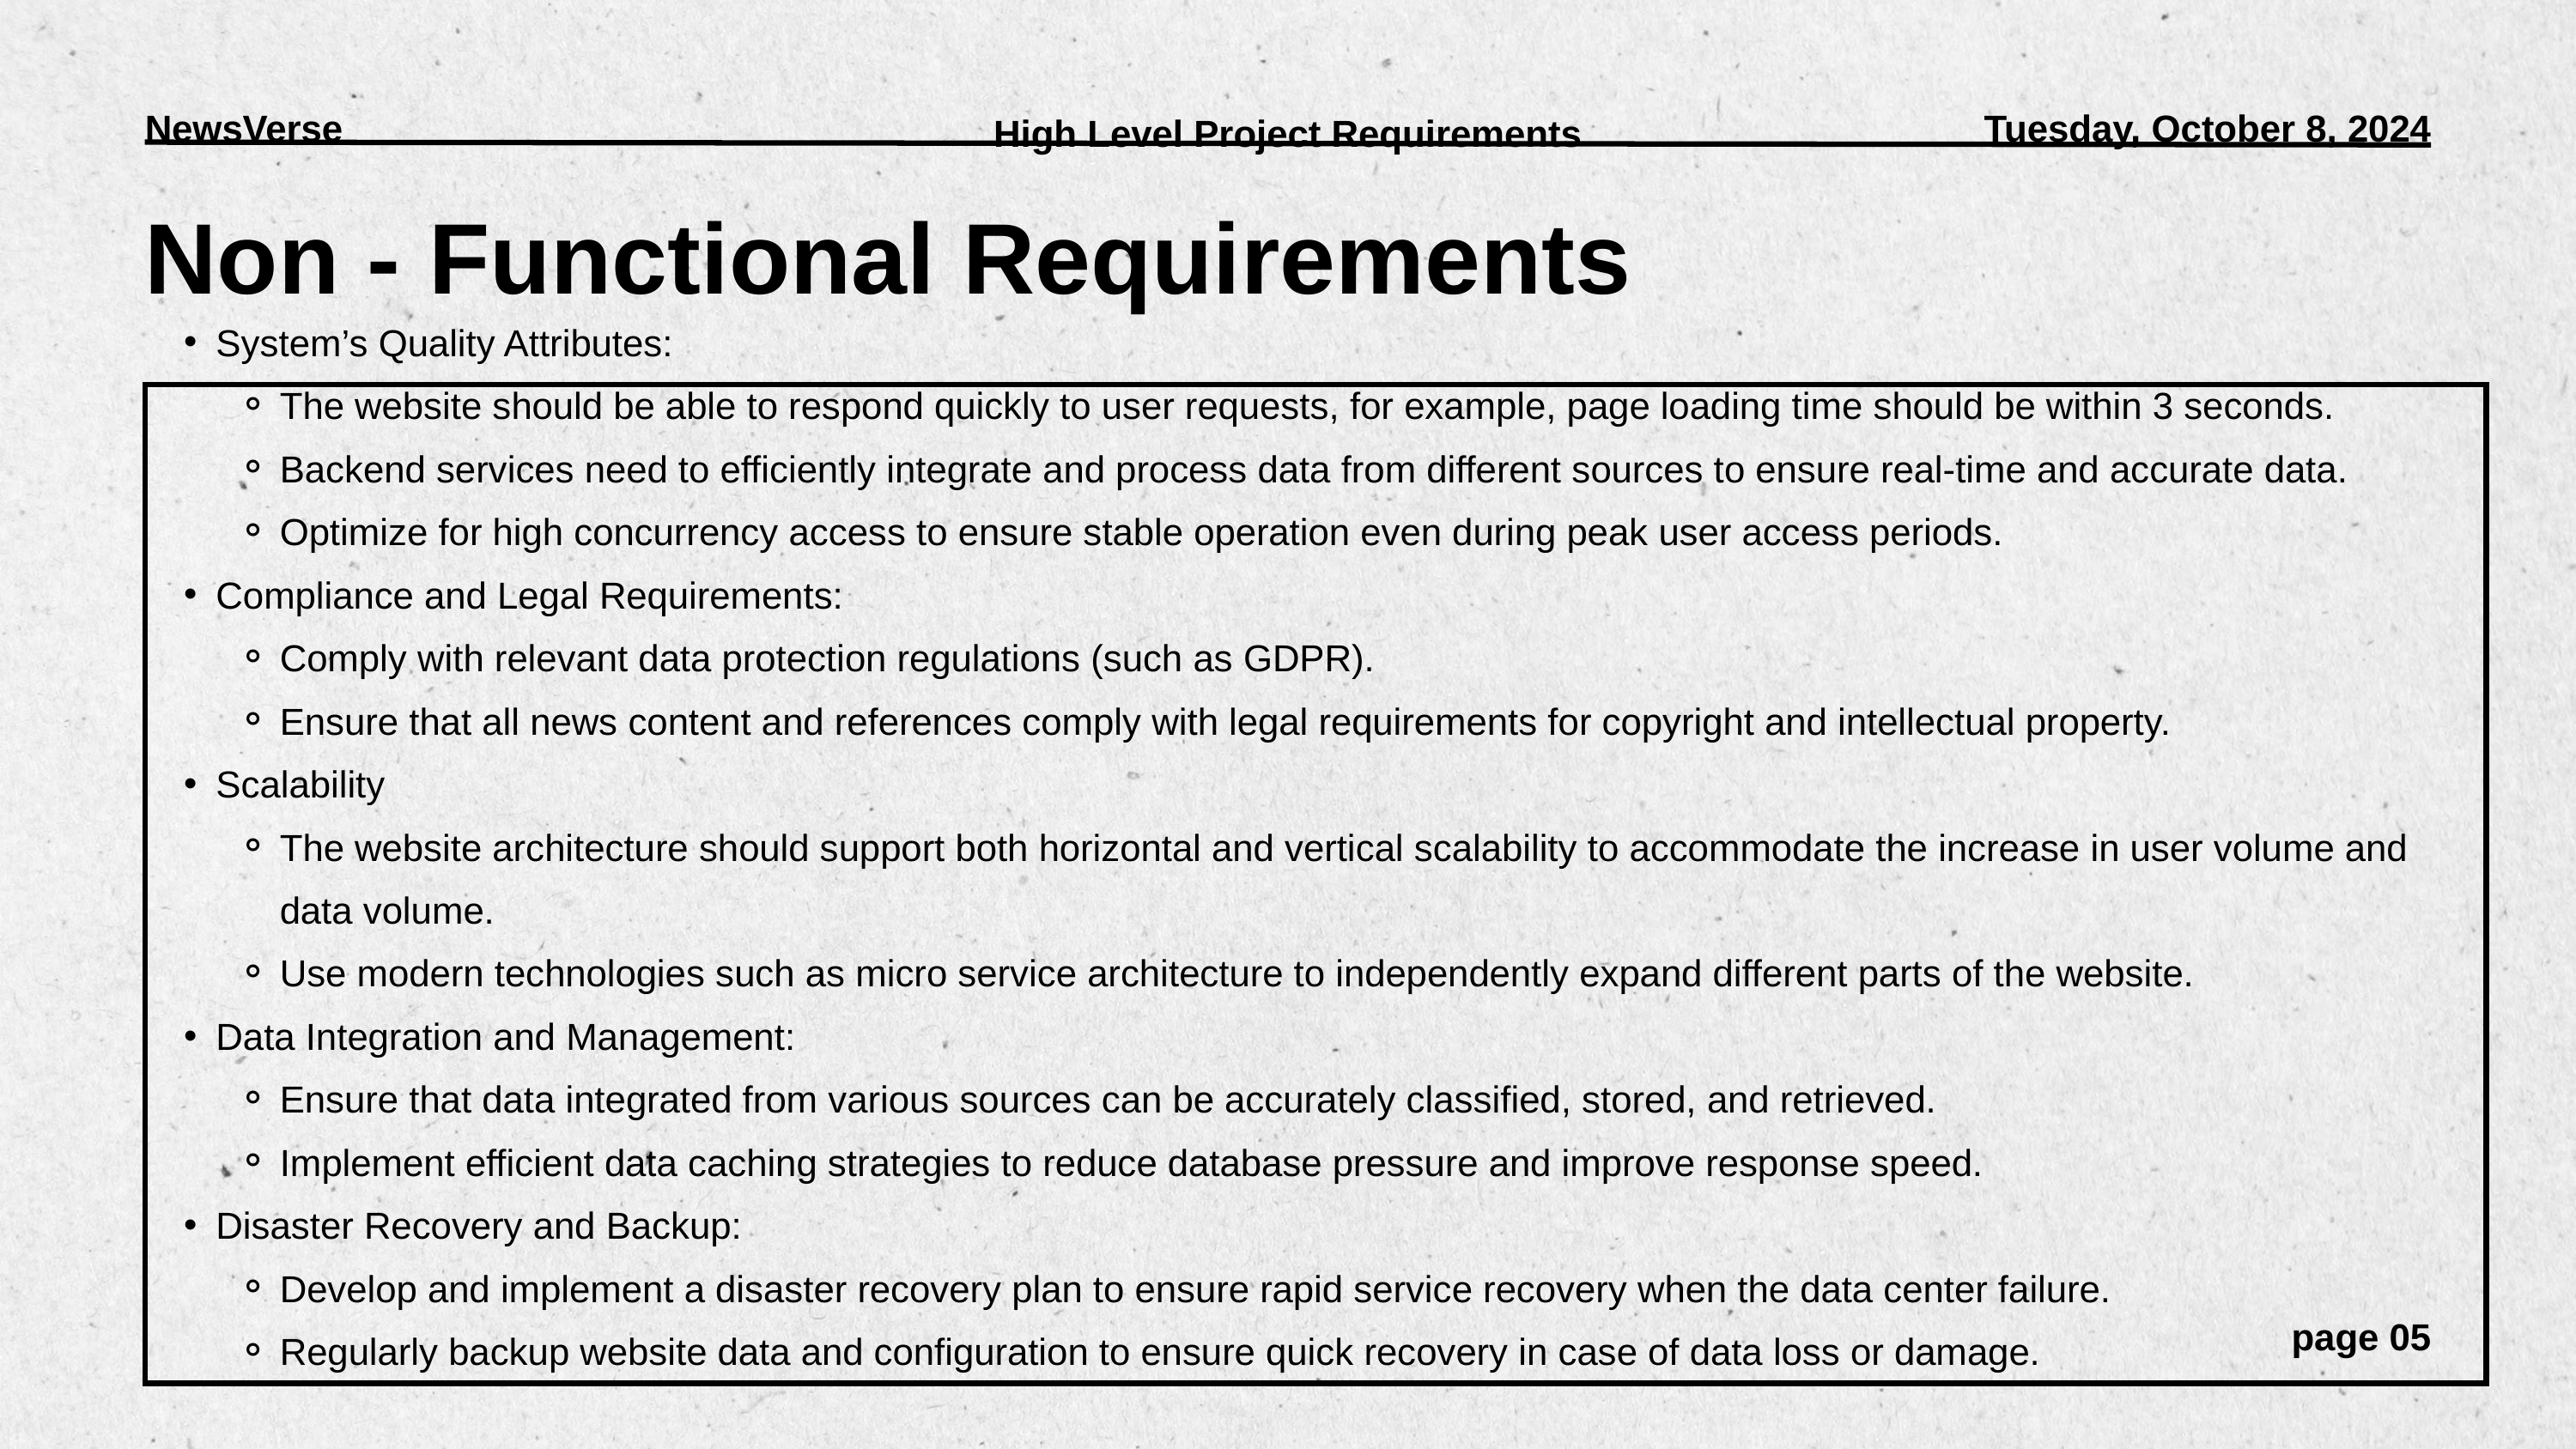

NewsVerse
Tuesday, October 8, 2024
High Level Project Requirements
Non - Functional Requirements

System’s Quality Attributes:
The website should be able to respond quickly to user requests, for example, page loading time should be within 3 seconds.
Backend services need to efficiently integrate and process data from different sources to ensure real-time and accurate data.
Optimize for high concurrency access to ensure stable operation even during peak user access periods.
Compliance and Legal Requirements:
Comply with relevant data protection regulations (such as GDPR).
Ensure that all news content and references comply with legal requirements for copyright and intellectual property.
Scalability
The website architecture should support both horizontal and vertical scalability to accommodate the increase in user volume and data volume.
Use modern technologies such as micro service architecture to independently expand different parts of the website.
Data Integration and Management:
Ensure that data integrated from various sources can be accurately classified, stored, and retrieved.
Implement efficient data caching strategies to reduce database pressure and improve response speed.
Disaster Recovery and Backup:
Develop and implement a disaster recovery plan to ensure rapid service recovery when the data center failure.
Regularly backup website data and configuration to ensure quick recovery in case of data loss or damage.

page 05